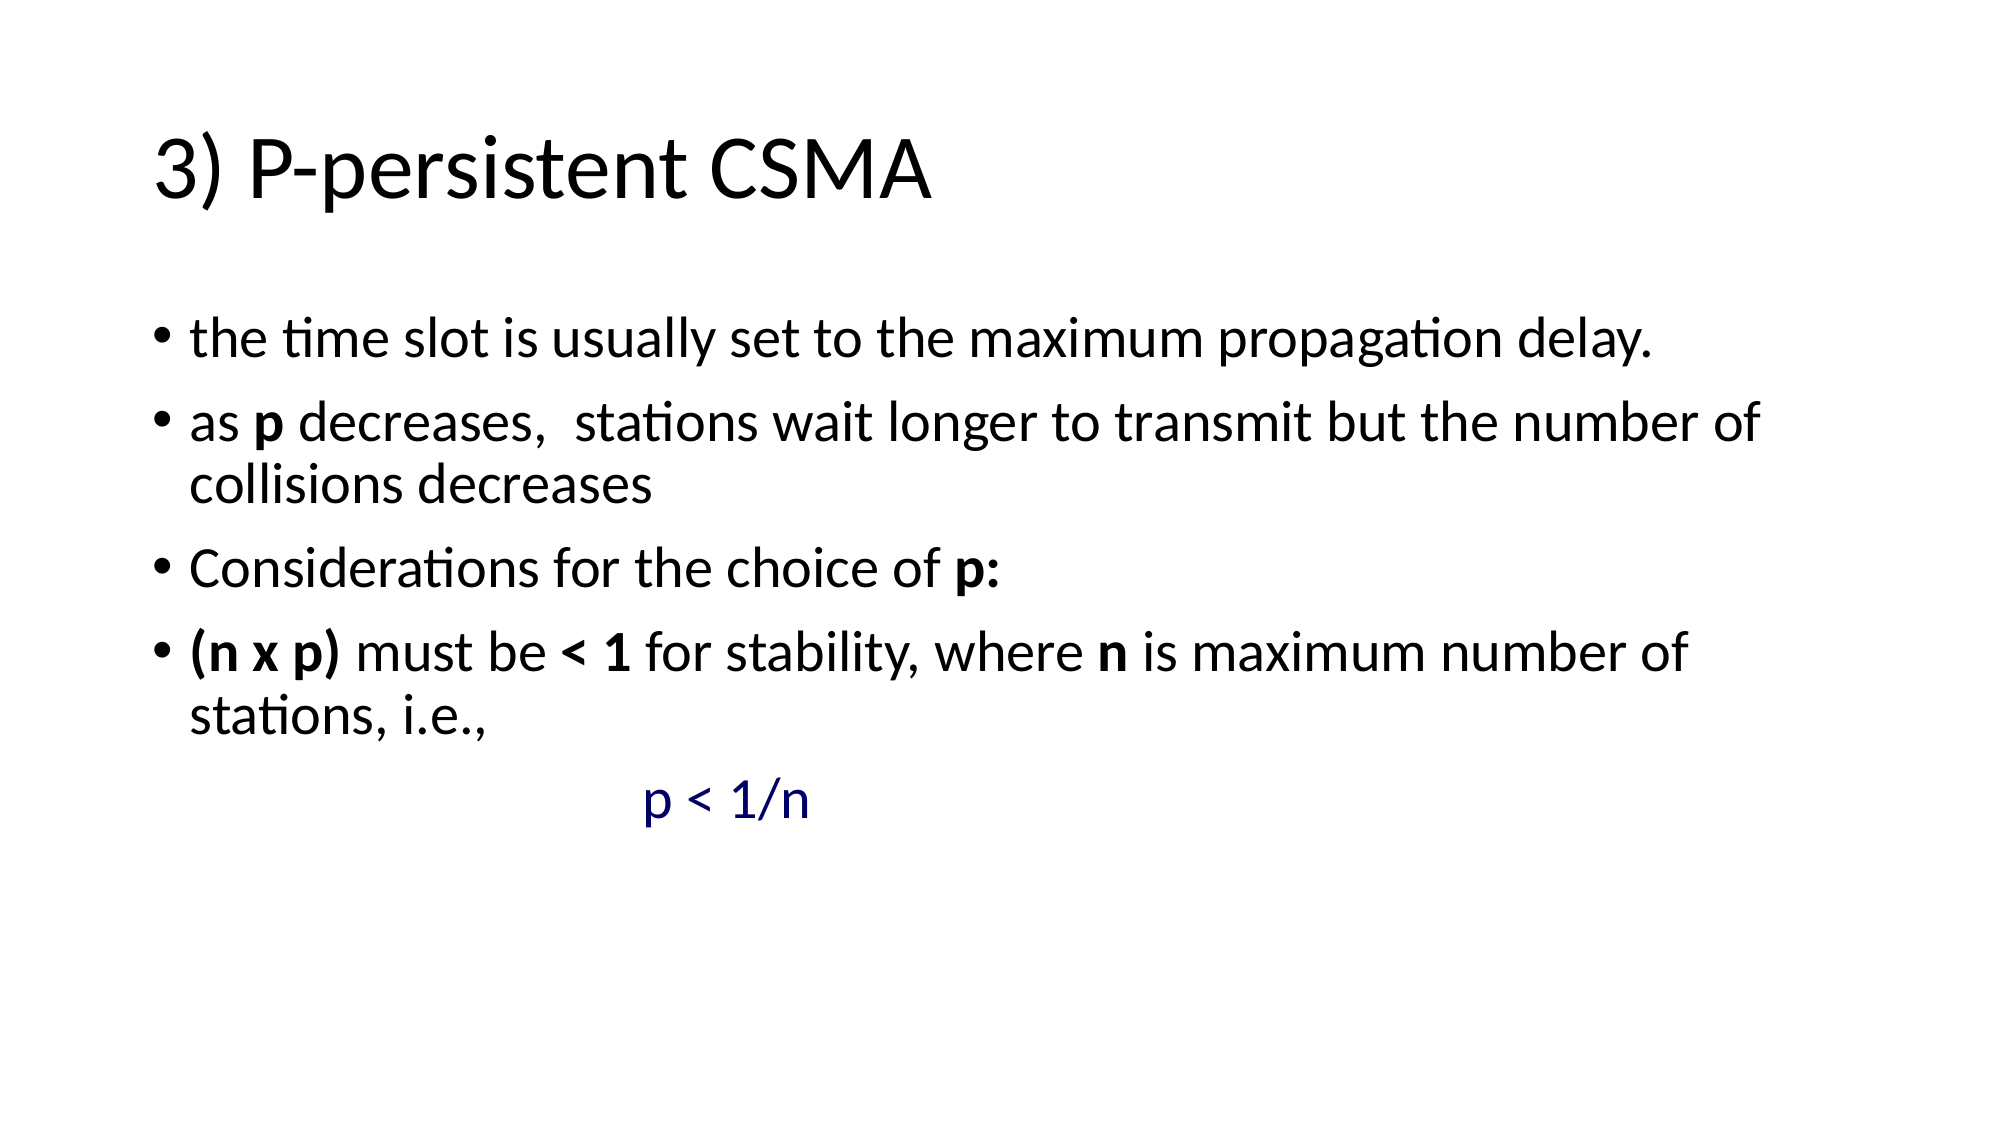

# 3) P-persistent CSMA
the time slot is usually set to the maximum propagation delay.
as p decreases,  stations wait longer to transmit but the number of collisions decreases
Considerations for the choice of p:
(n x p) must be < 1 for stability, where n is maximum number of stations, i.e.,
                                     p < 1/n